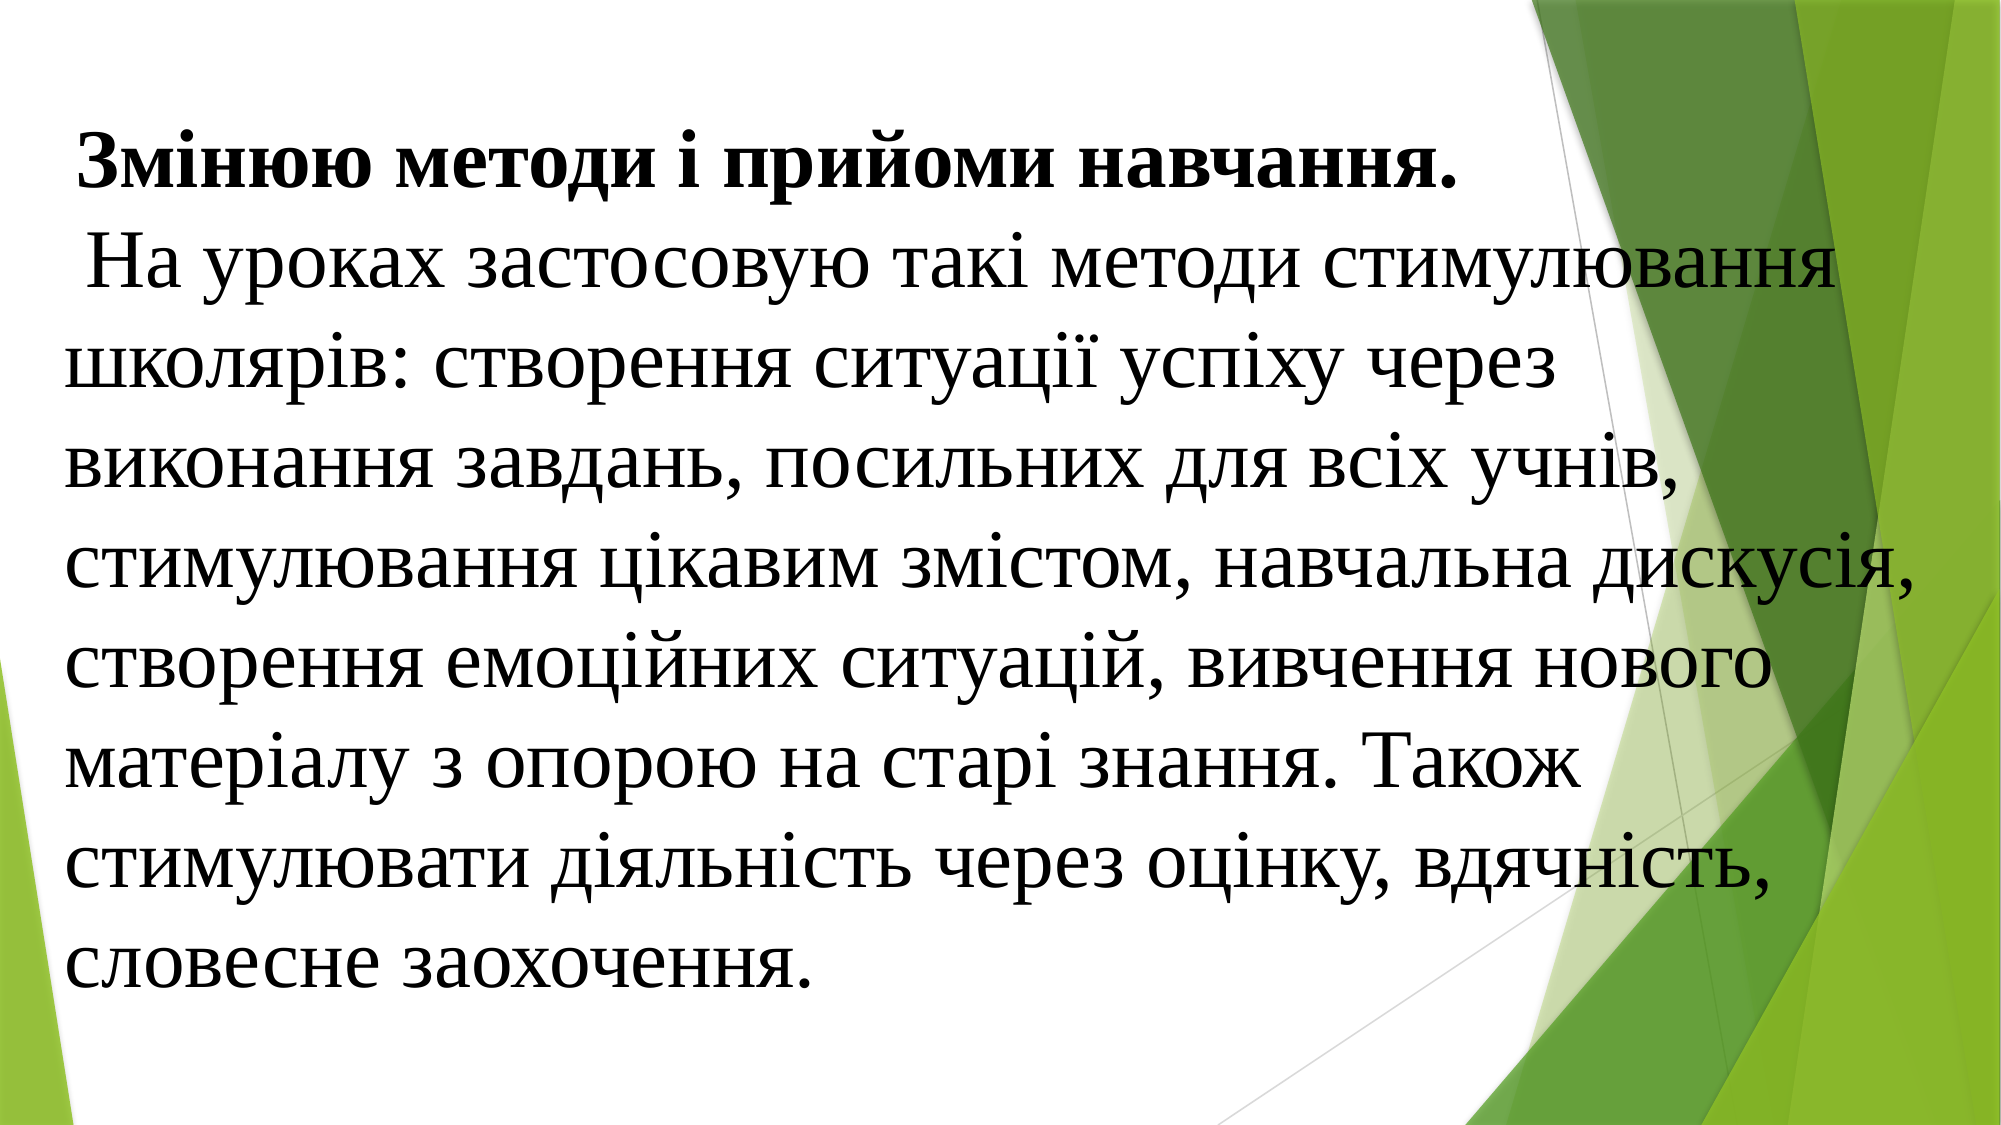

Змінюю методи і прийоми навчання.
 На уроках застосовую такі методи стимулювання школярів: створення ситуації успіху через виконання завдань, посильних для всіх учнів, стимулювання цікавим змістом, навчальна дискусія, створення емоційних ситуацій, вивчення нового матеріалу з опорою на старі знання. Також стимулювати діяльність через оцінку, вдячність, словесне заохочення.